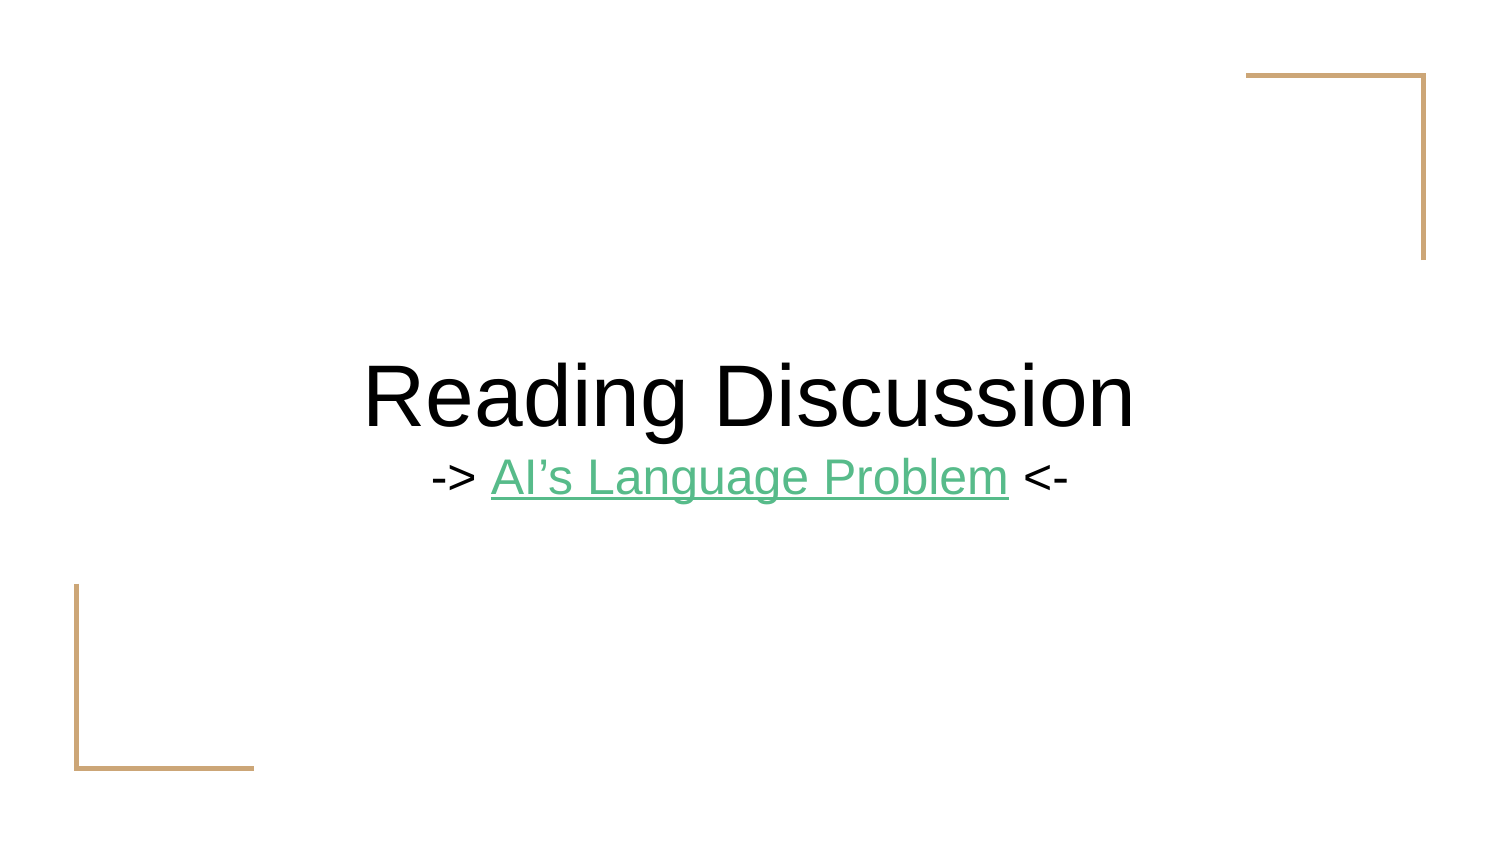

# Reading Discussion
-> AI’s Language Problem <-